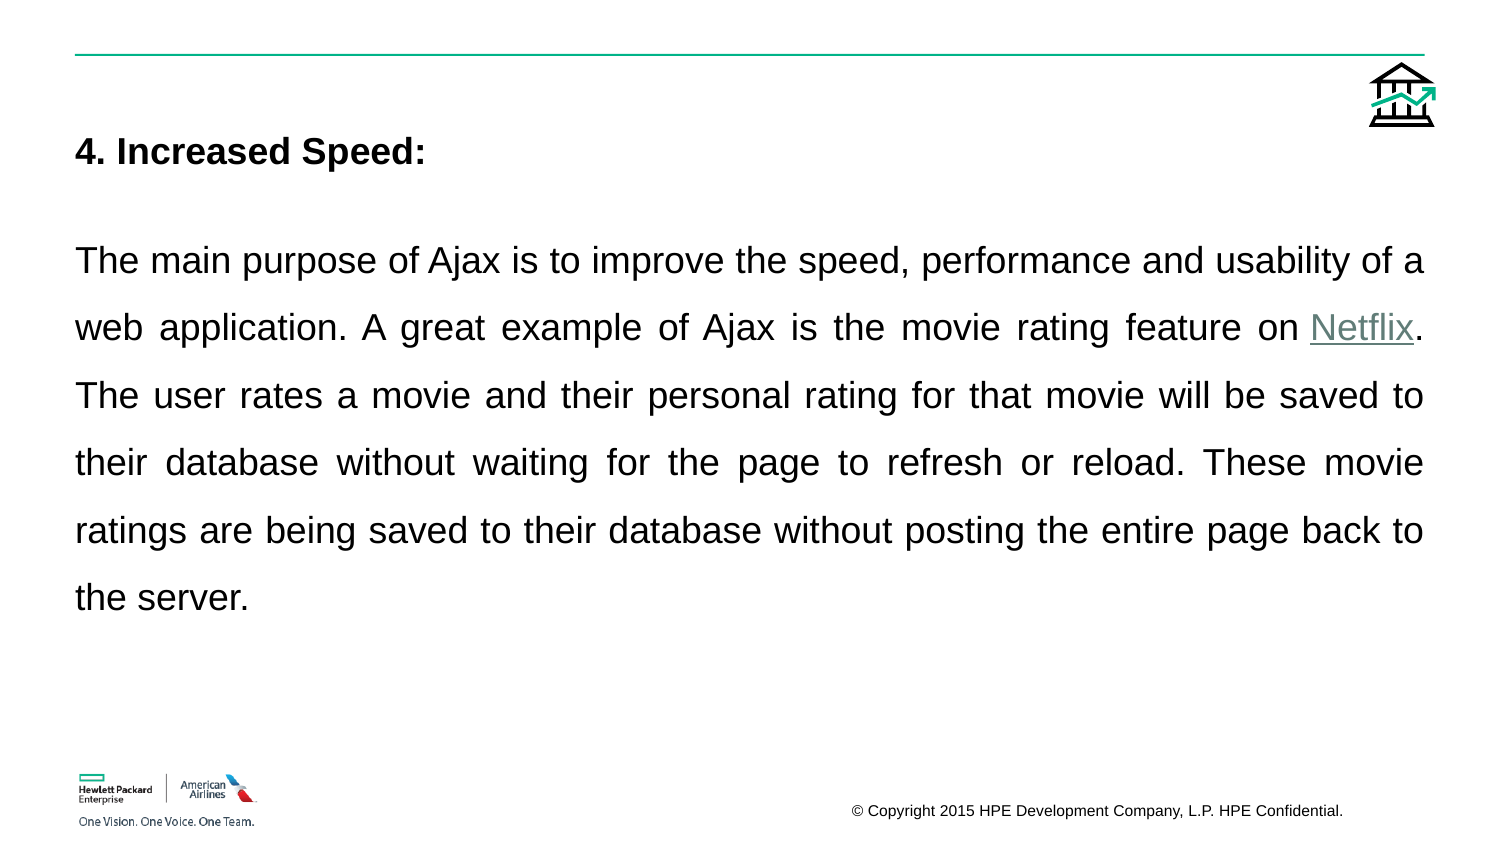

4. Increased Speed:

The main purpose of Ajax is to improve the speed, performance and usability of a web application. A great example of Ajax is the movie rating feature on Netflix. The user rates a movie and their personal rating for that movie will be saved to their database without waiting for the page to refresh or reload. These movie ratings are being saved to their database without posting the entire page back to the server.